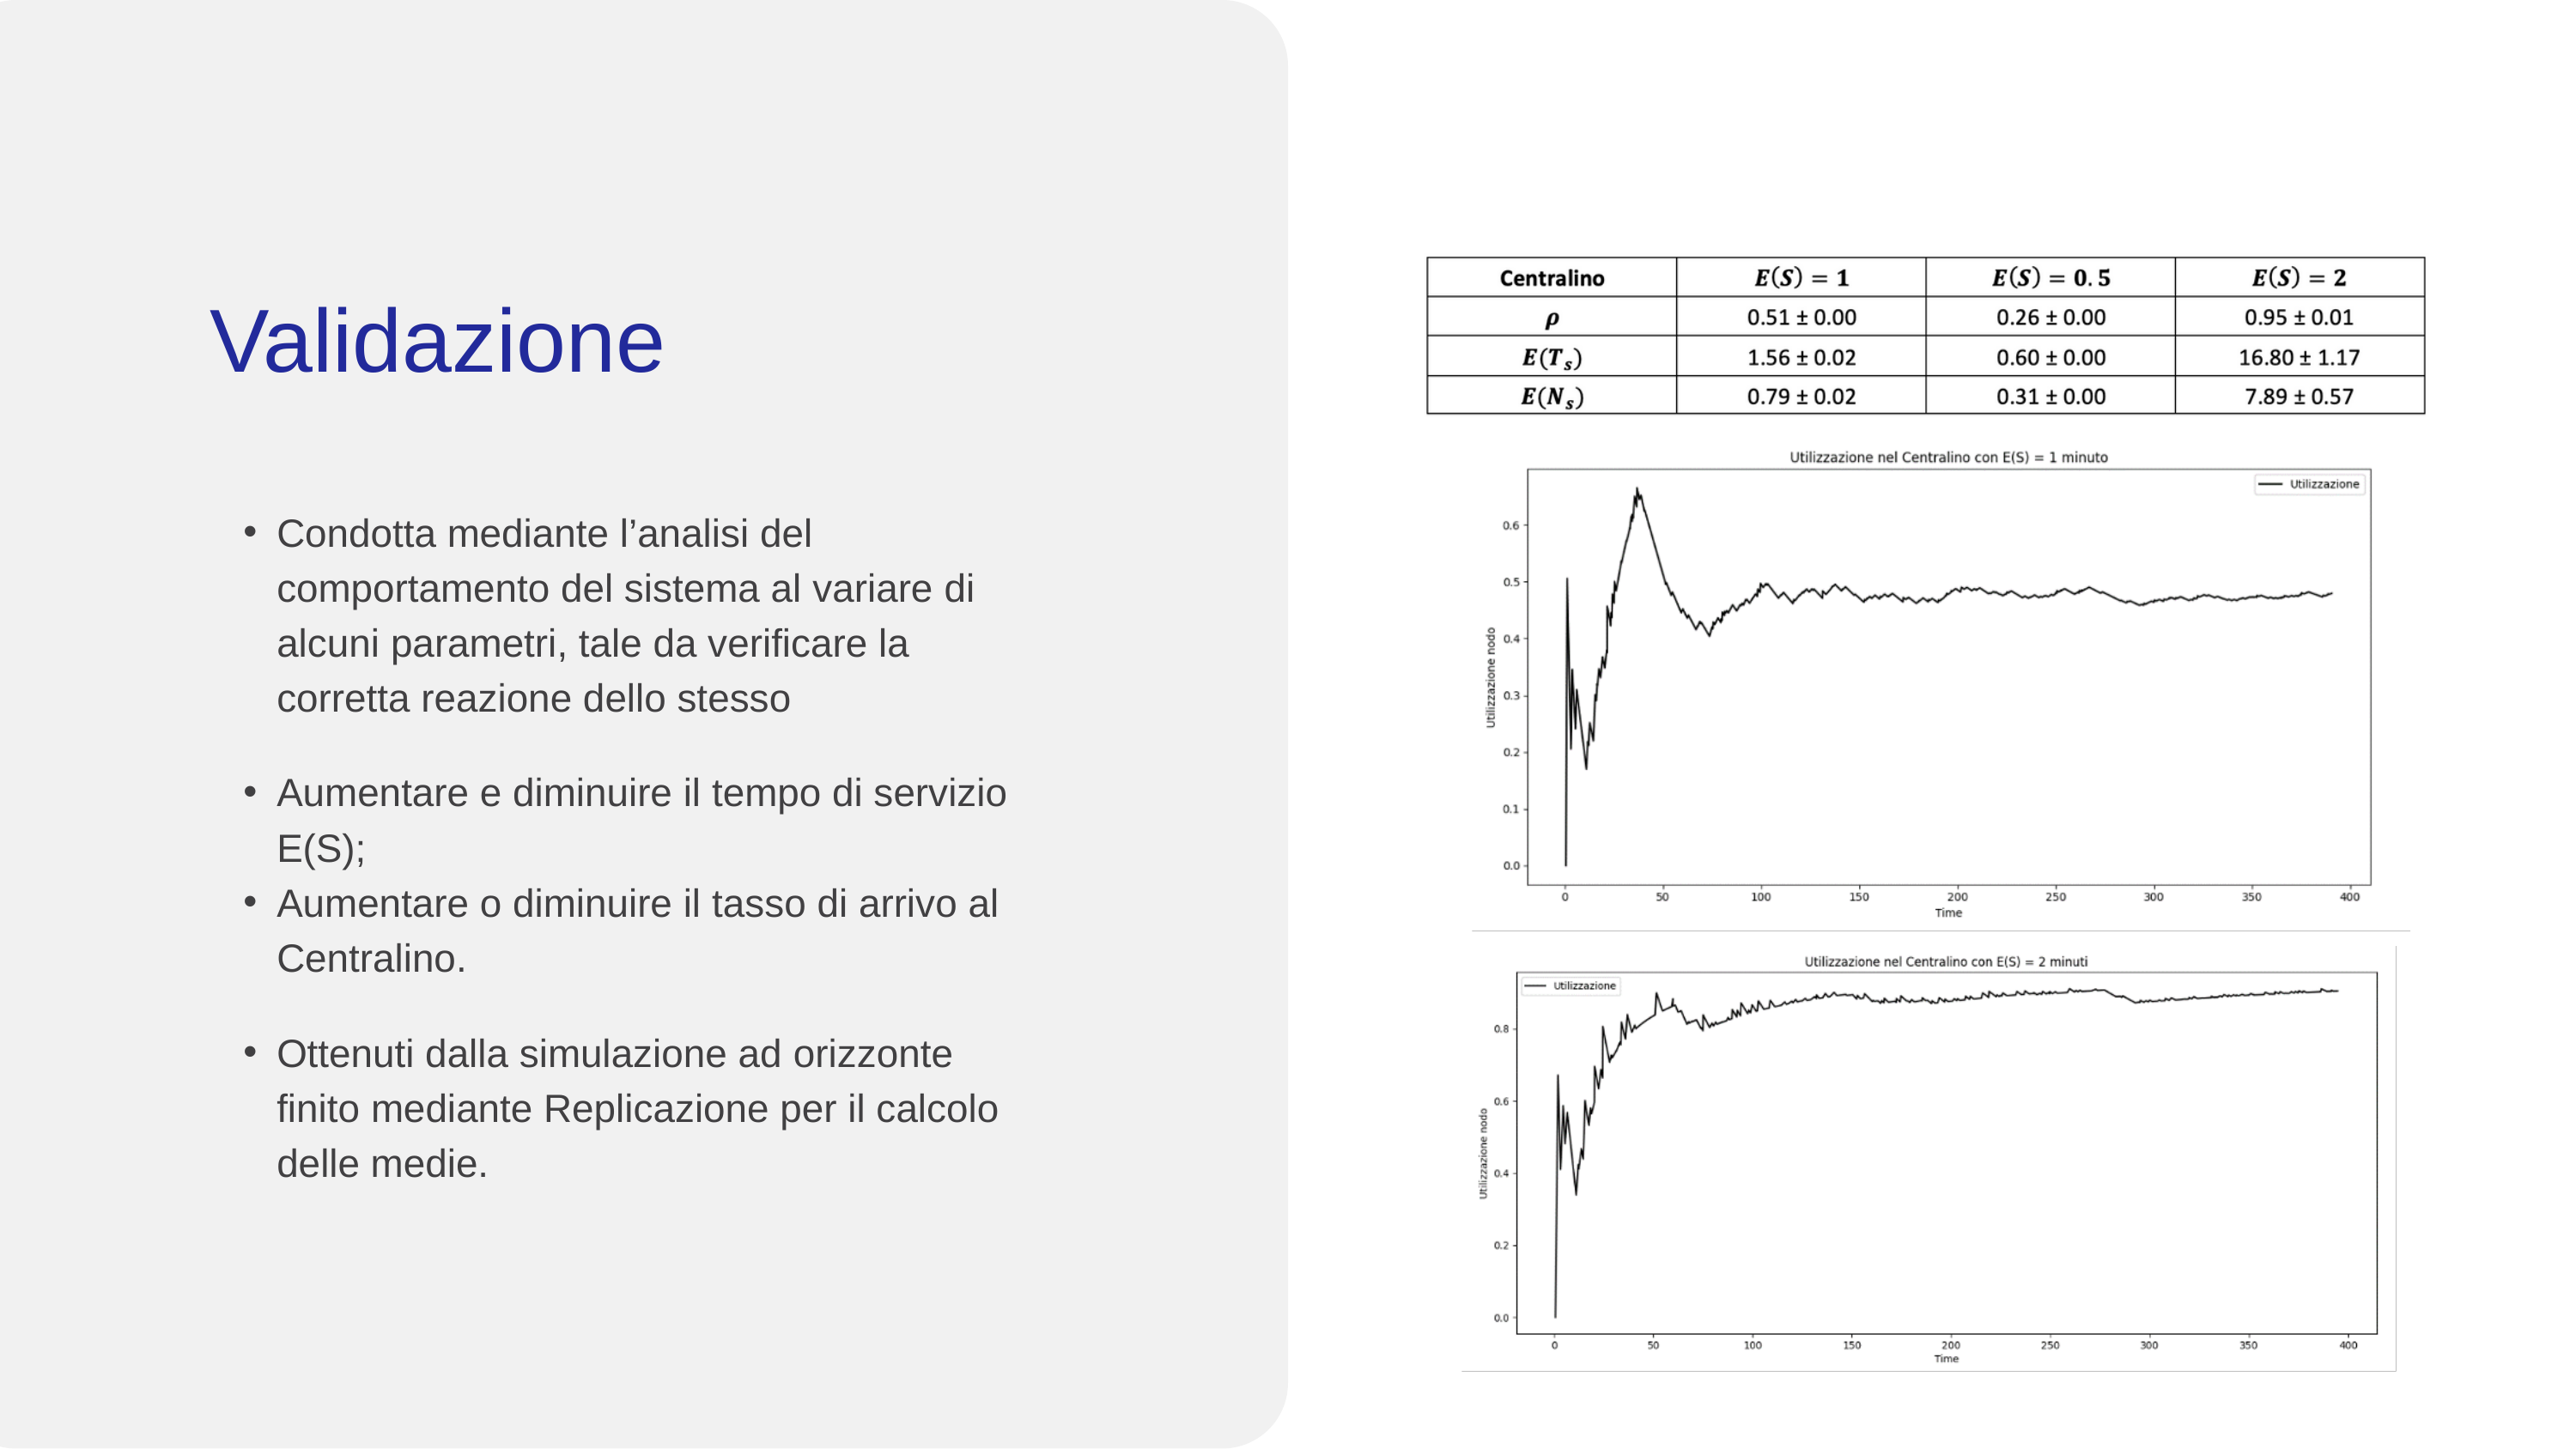

Validazione

Condotta mediante l’analisi del comportamento del sistema al variare di alcuni parametri, tale da verificare la corretta reazione dello stesso
Aumentare e diminuire il tempo di servizio E(S);
Aumentare o diminuire il tasso di arrivo al Centralino.

Ottenuti dalla simulazione ad orizzonte finito mediante Replicazione per il calcolo delle medie.